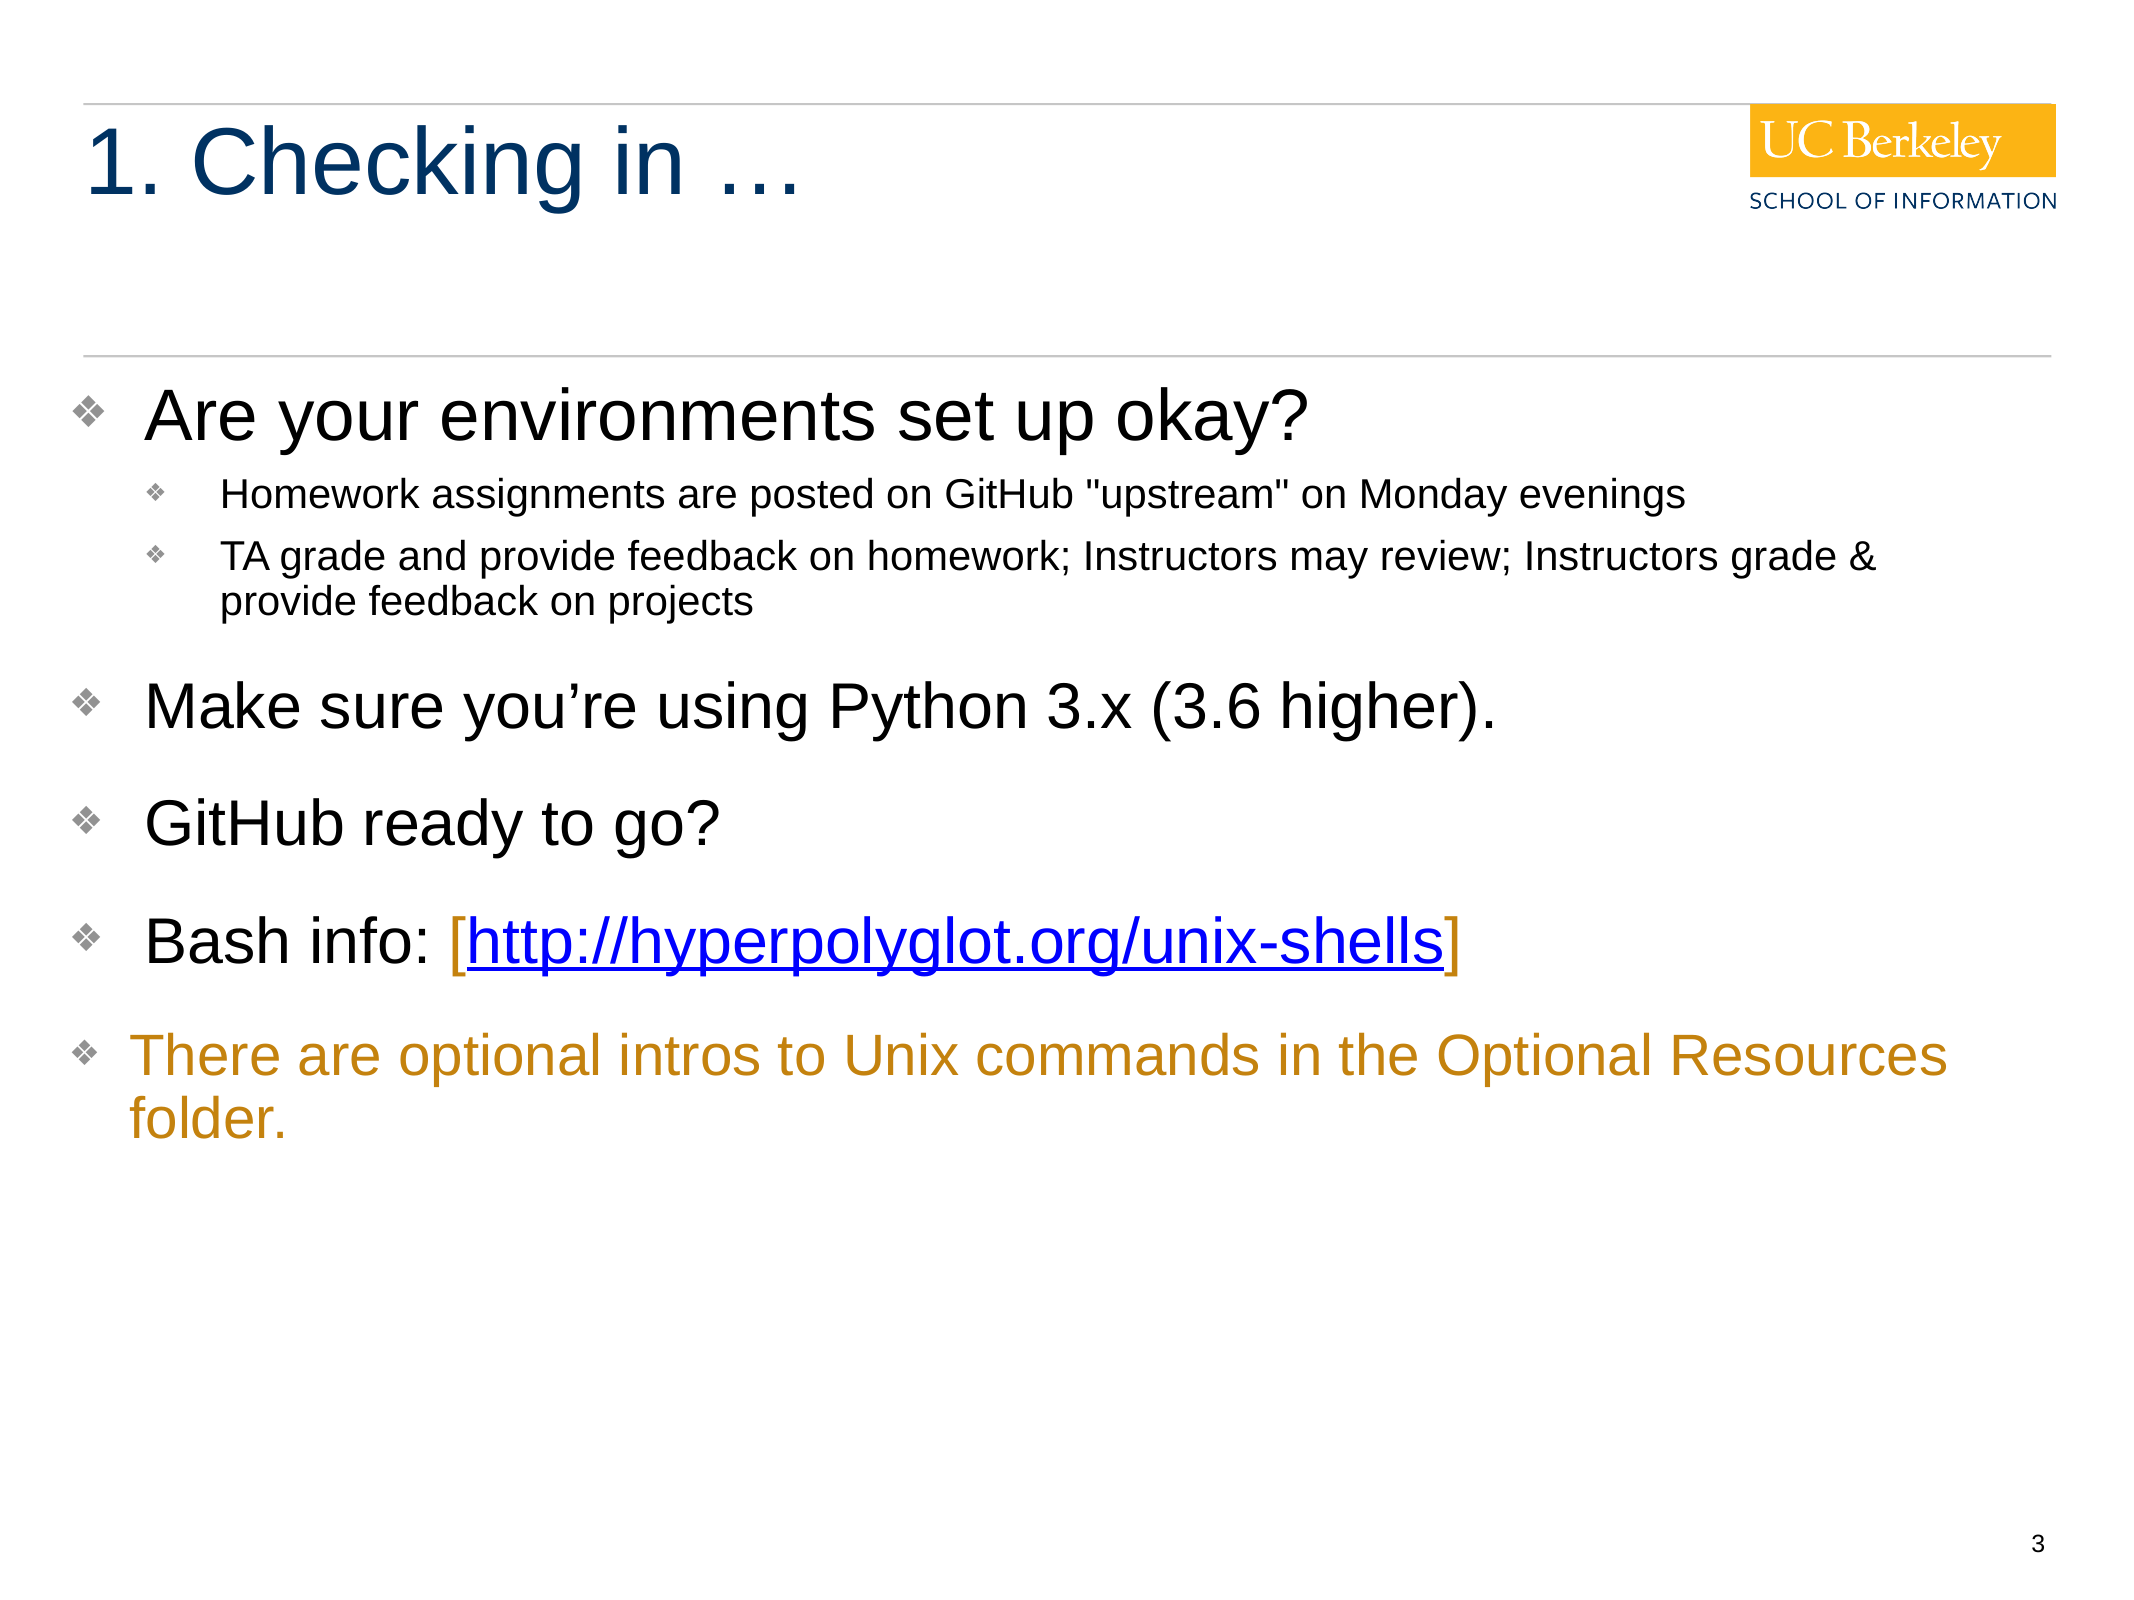

# 1. Checking in …
Are your environments set up okay?
Homework assignments are posted on GitHub "upstream" on Monday evenings
TA grade and provide feedback on homework; Instructors may review; Instructors grade & provide feedback on projects
Make sure you’re using Python 3.x (3.6 higher).
GitHub ready to go?
Bash info: [http://hyperpolyglot.org/unix-shells]
There are optional intros to Unix commands in the Optional Resources folder.
3